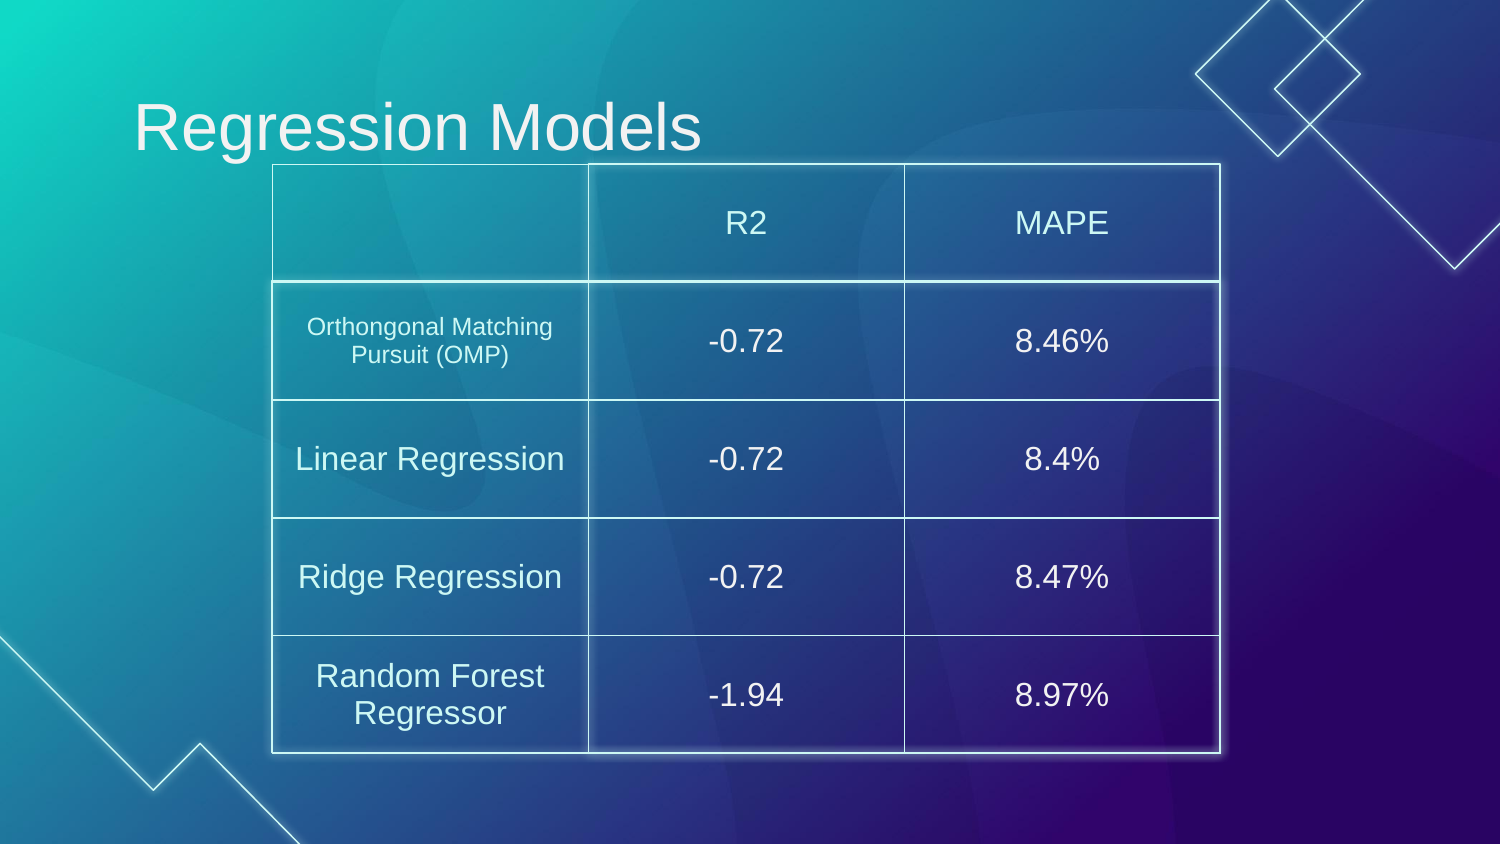

# Regression Models
|  | R2 | MAPE |
| --- | --- | --- |
| Orthongonal Matching Pursuit (OMP) | -0.72 | 8.46% |
| Linear Regression | -0.72 | 8.4% |
| Ridge Regression | -0.72 | 8.47% |
| Random Forest Regressor | -1.94 | 8.97% |